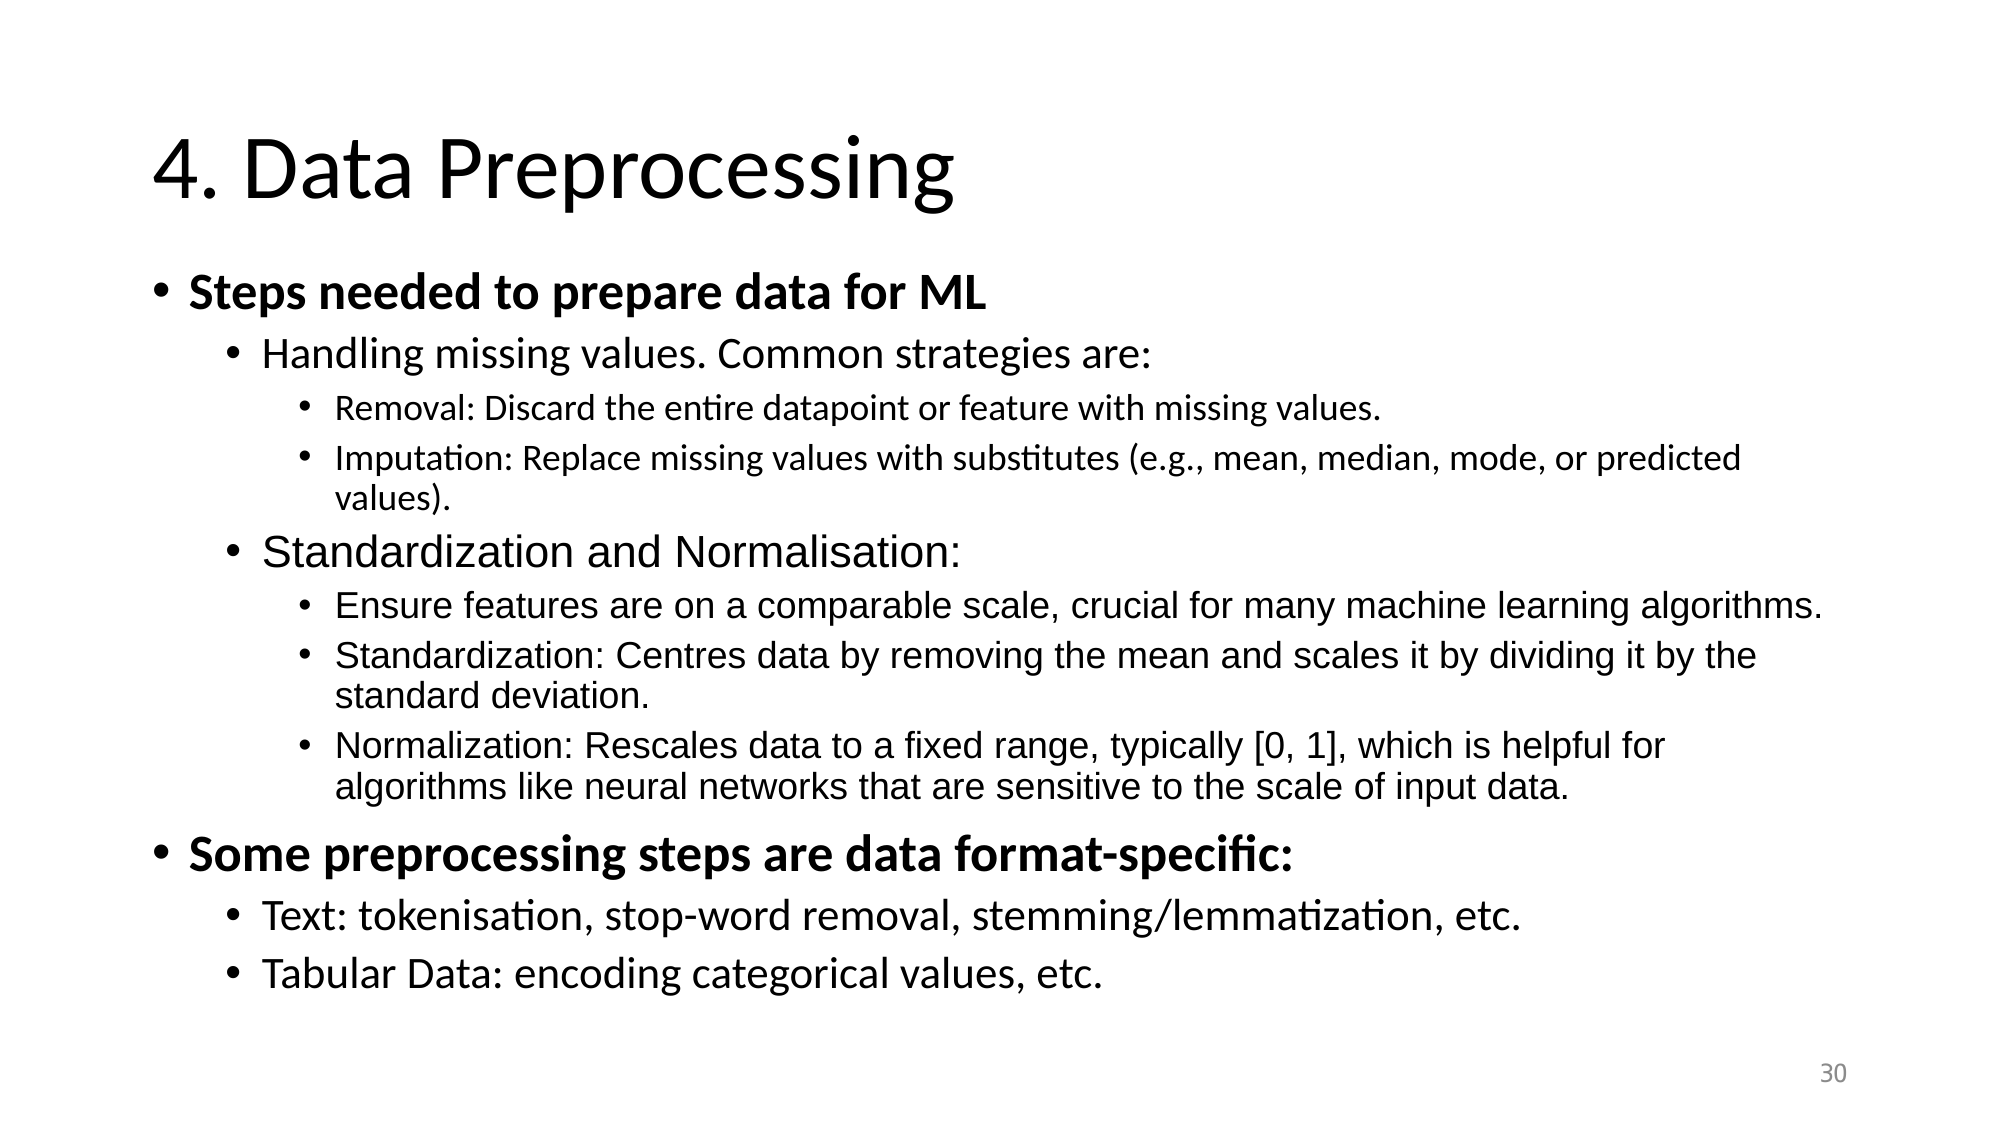

# 4. Data Preprocessing
Steps needed to prepare data for ML
Handling missing values. Common strategies are:
Removal: Discard the entire datapoint or feature with missing values.
Imputation: Replace missing values with substitutes (e.g., mean, median, mode, or predicted values).
Standardization and Normalisation:
Ensure features are on a comparable scale, crucial for many machine learning algorithms.
Standardization: Centres data by removing the mean and scales it by dividing it by the standard deviation.
Normalization: Rescales data to a fixed range, typically [0, 1], which is helpful for algorithms like neural networks that are sensitive to the scale of input data.
Some preprocessing steps are data format-specific:
Text: tokenisation, stop-word removal, stemming/lemmatization, etc.
Tabular Data: encoding categorical values, etc.
30